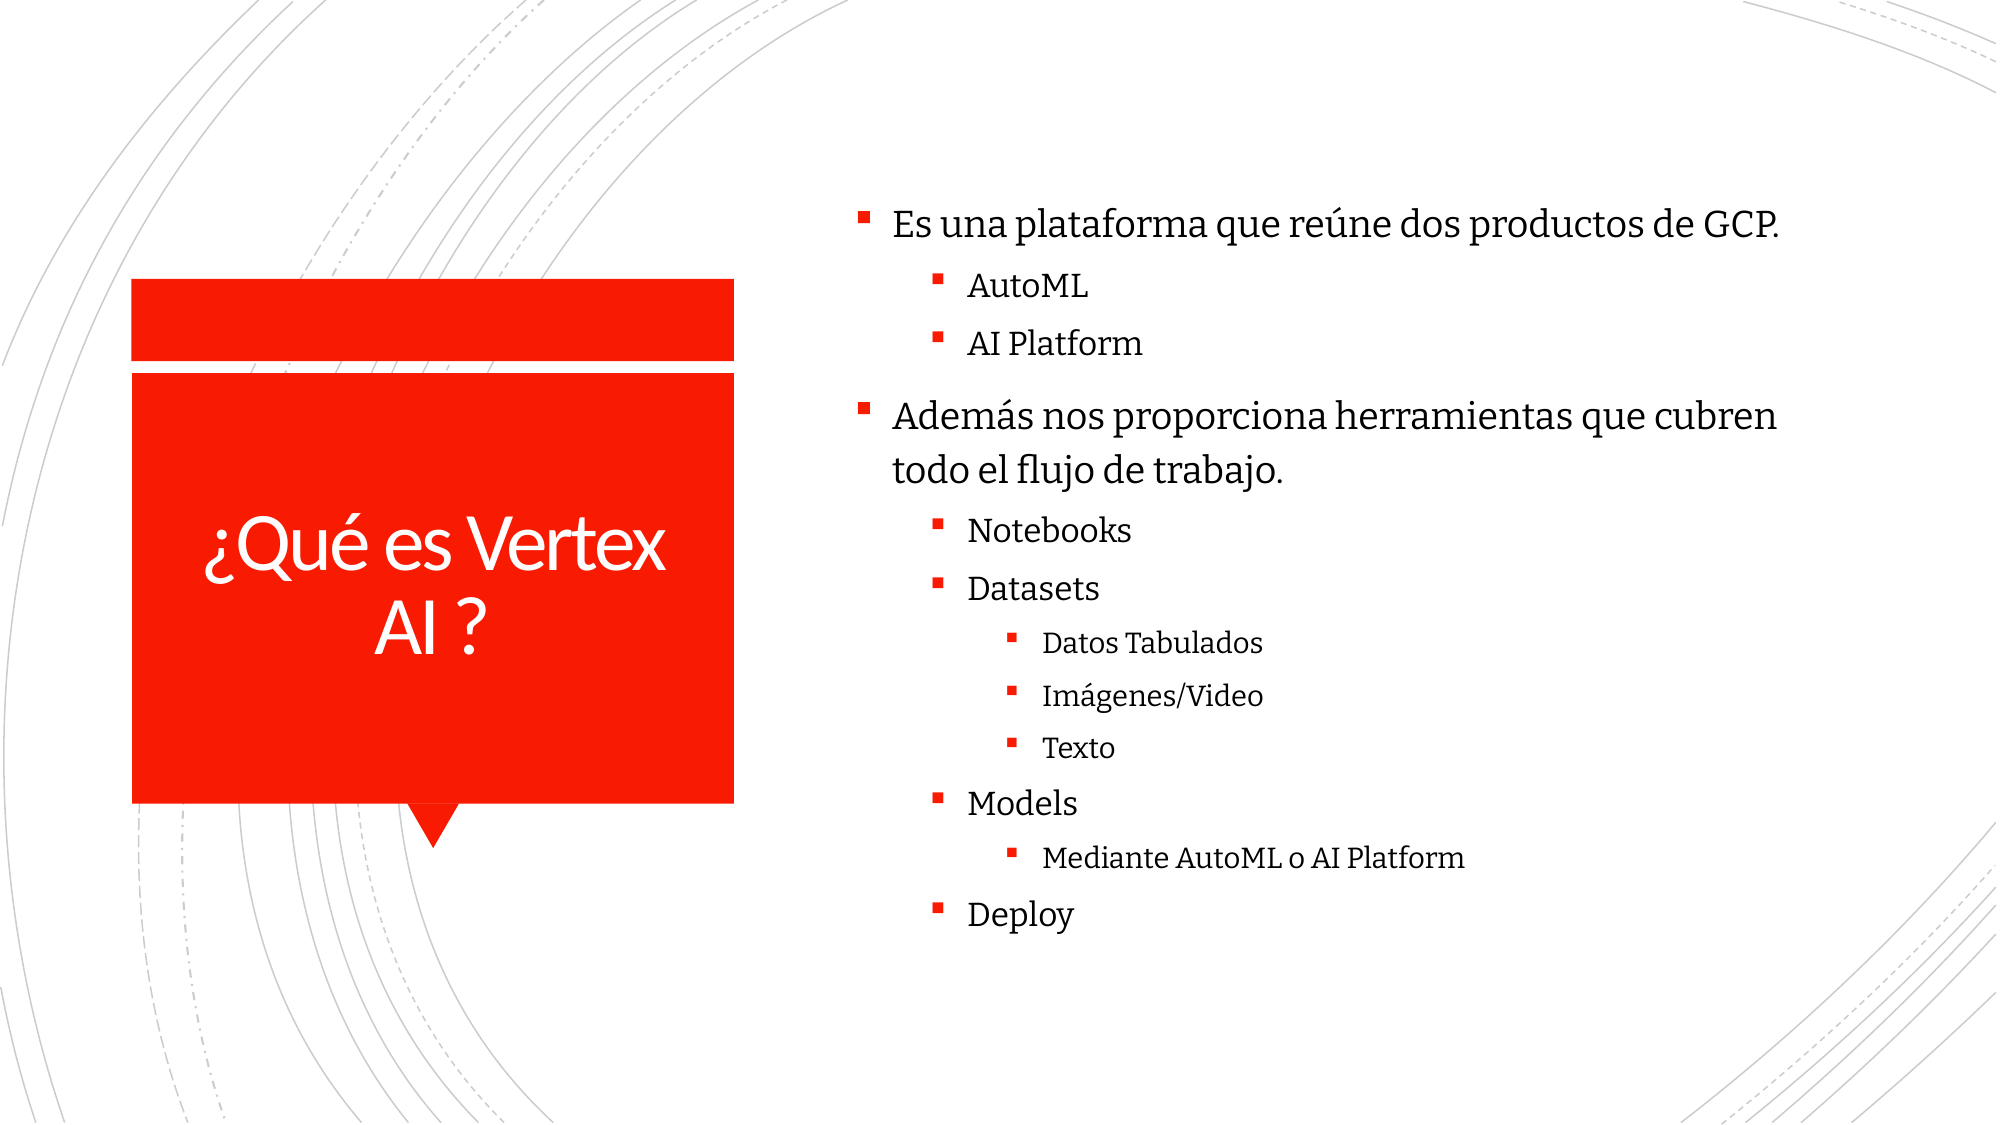

Es una plataforma que reúne dos productos de GCP.
AutoML
AI Platform
Además nos proporciona herramientas que cubren todo el flujo de trabajo.
Notebooks
Datasets
Datos Tabulados
Imágenes/Video
Texto
Models
Mediante AutoML o AI Platform
Deploy
# ¿Qué es Vertex AI ?